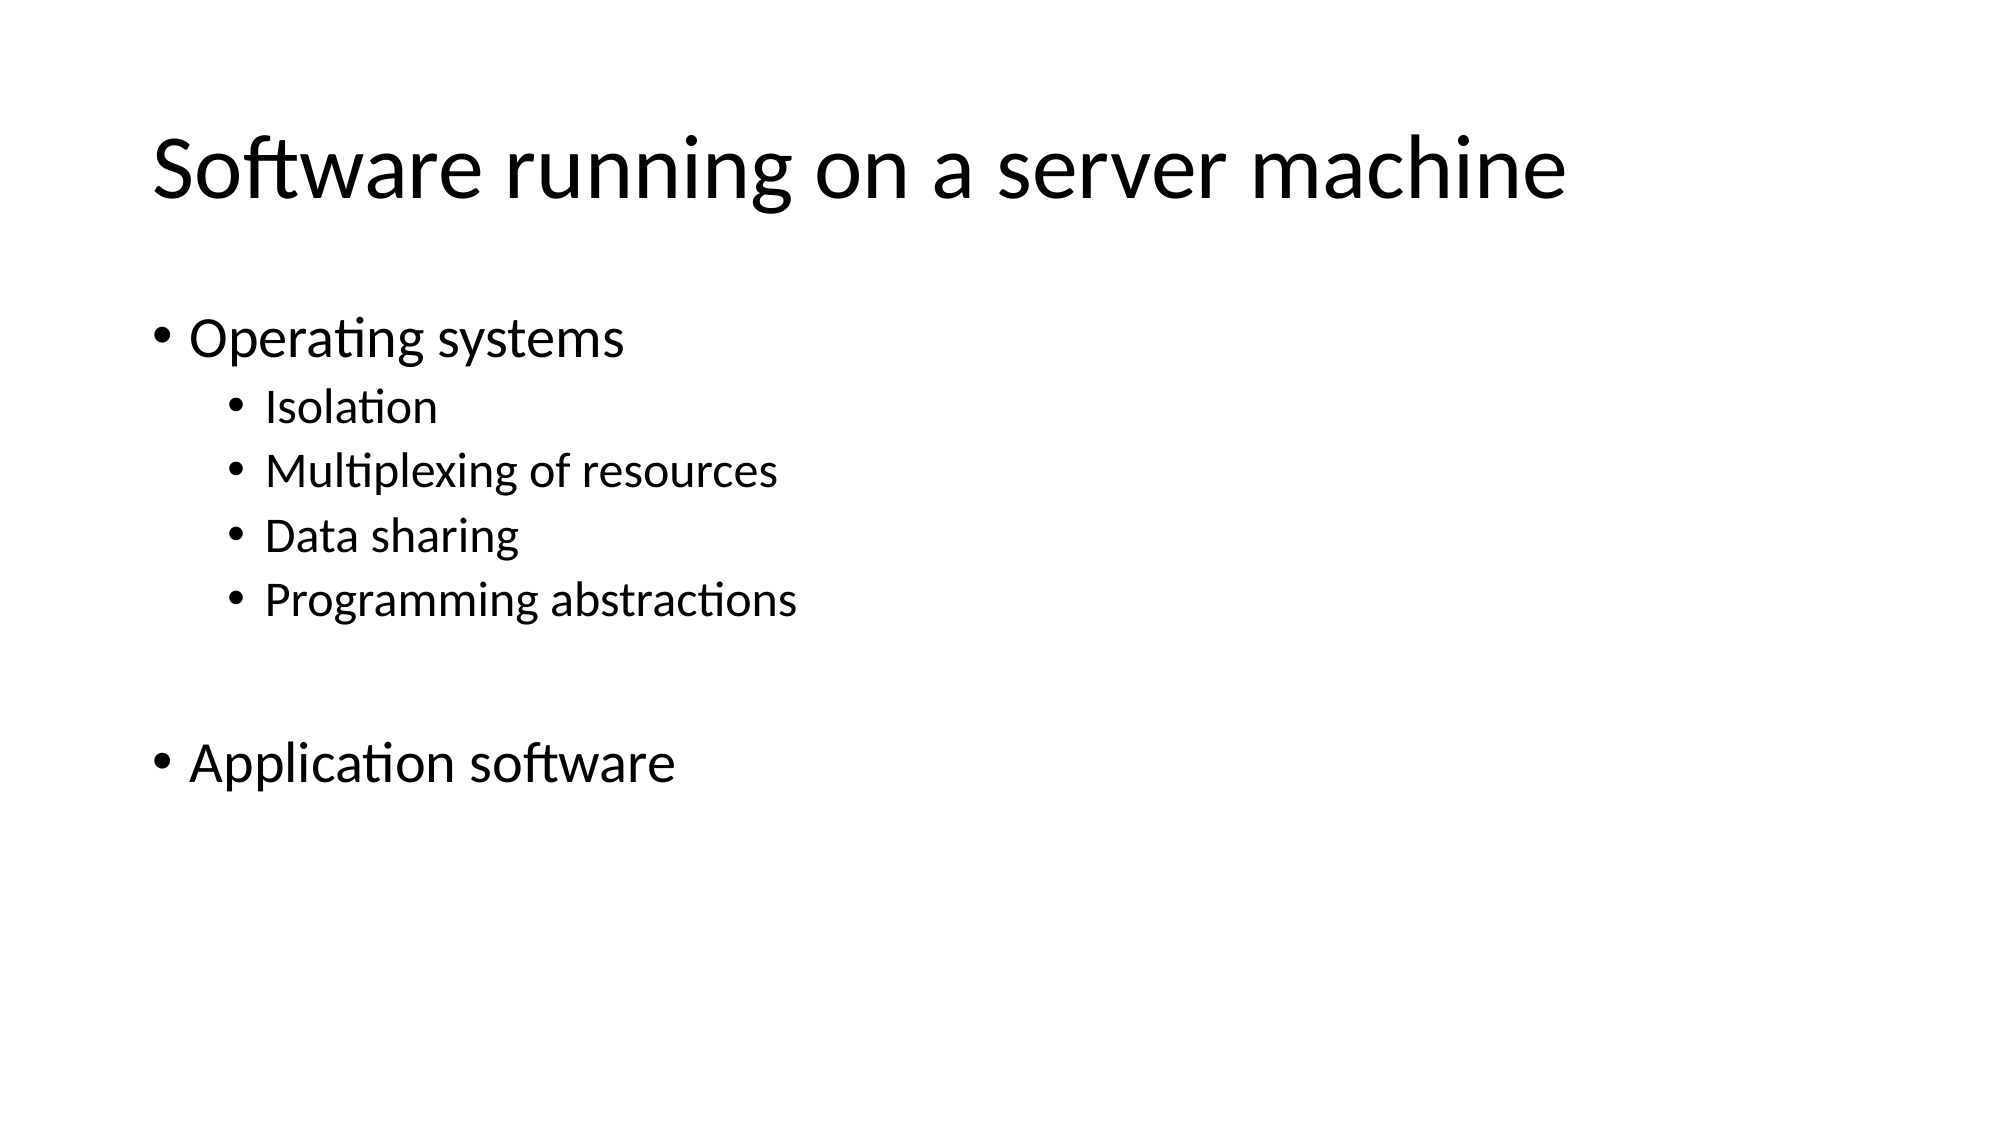

# Software running on a server machine
Operating systems
Isolation
Multiplexing of resources
Data sharing
Programming abstractions

Application software